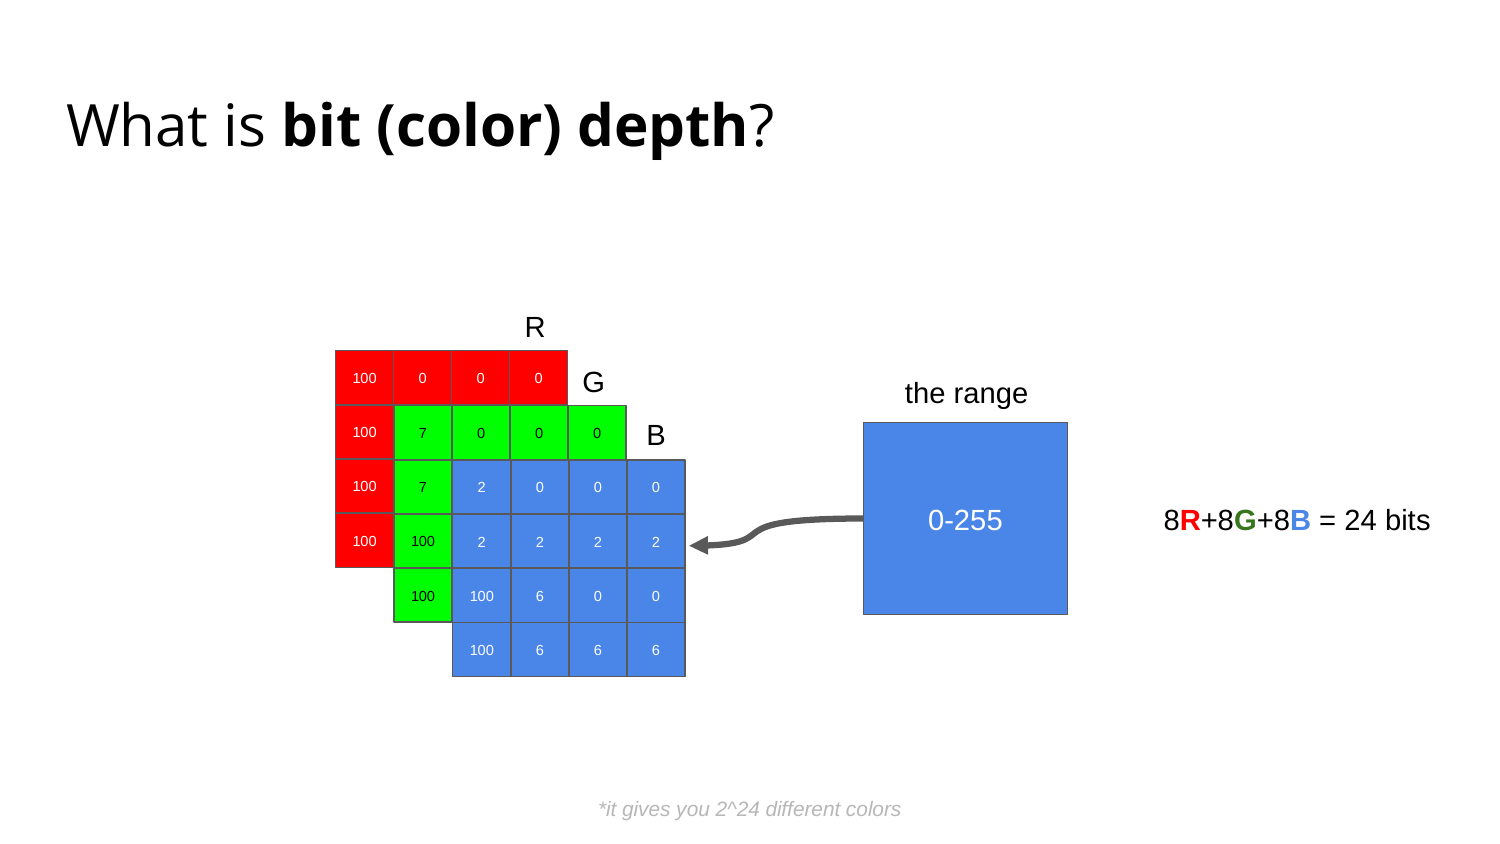

# What is bit (color) depth?
R
G
100
0
0
0
100

100

100

the range
B
7
0
0
0
7

100

100

0-255
8R+8G+8B = 24 bits
2
0
0
0
2
2
2
2
100
6
0
0
100
6
6
6
*it gives you 2^24 different colors